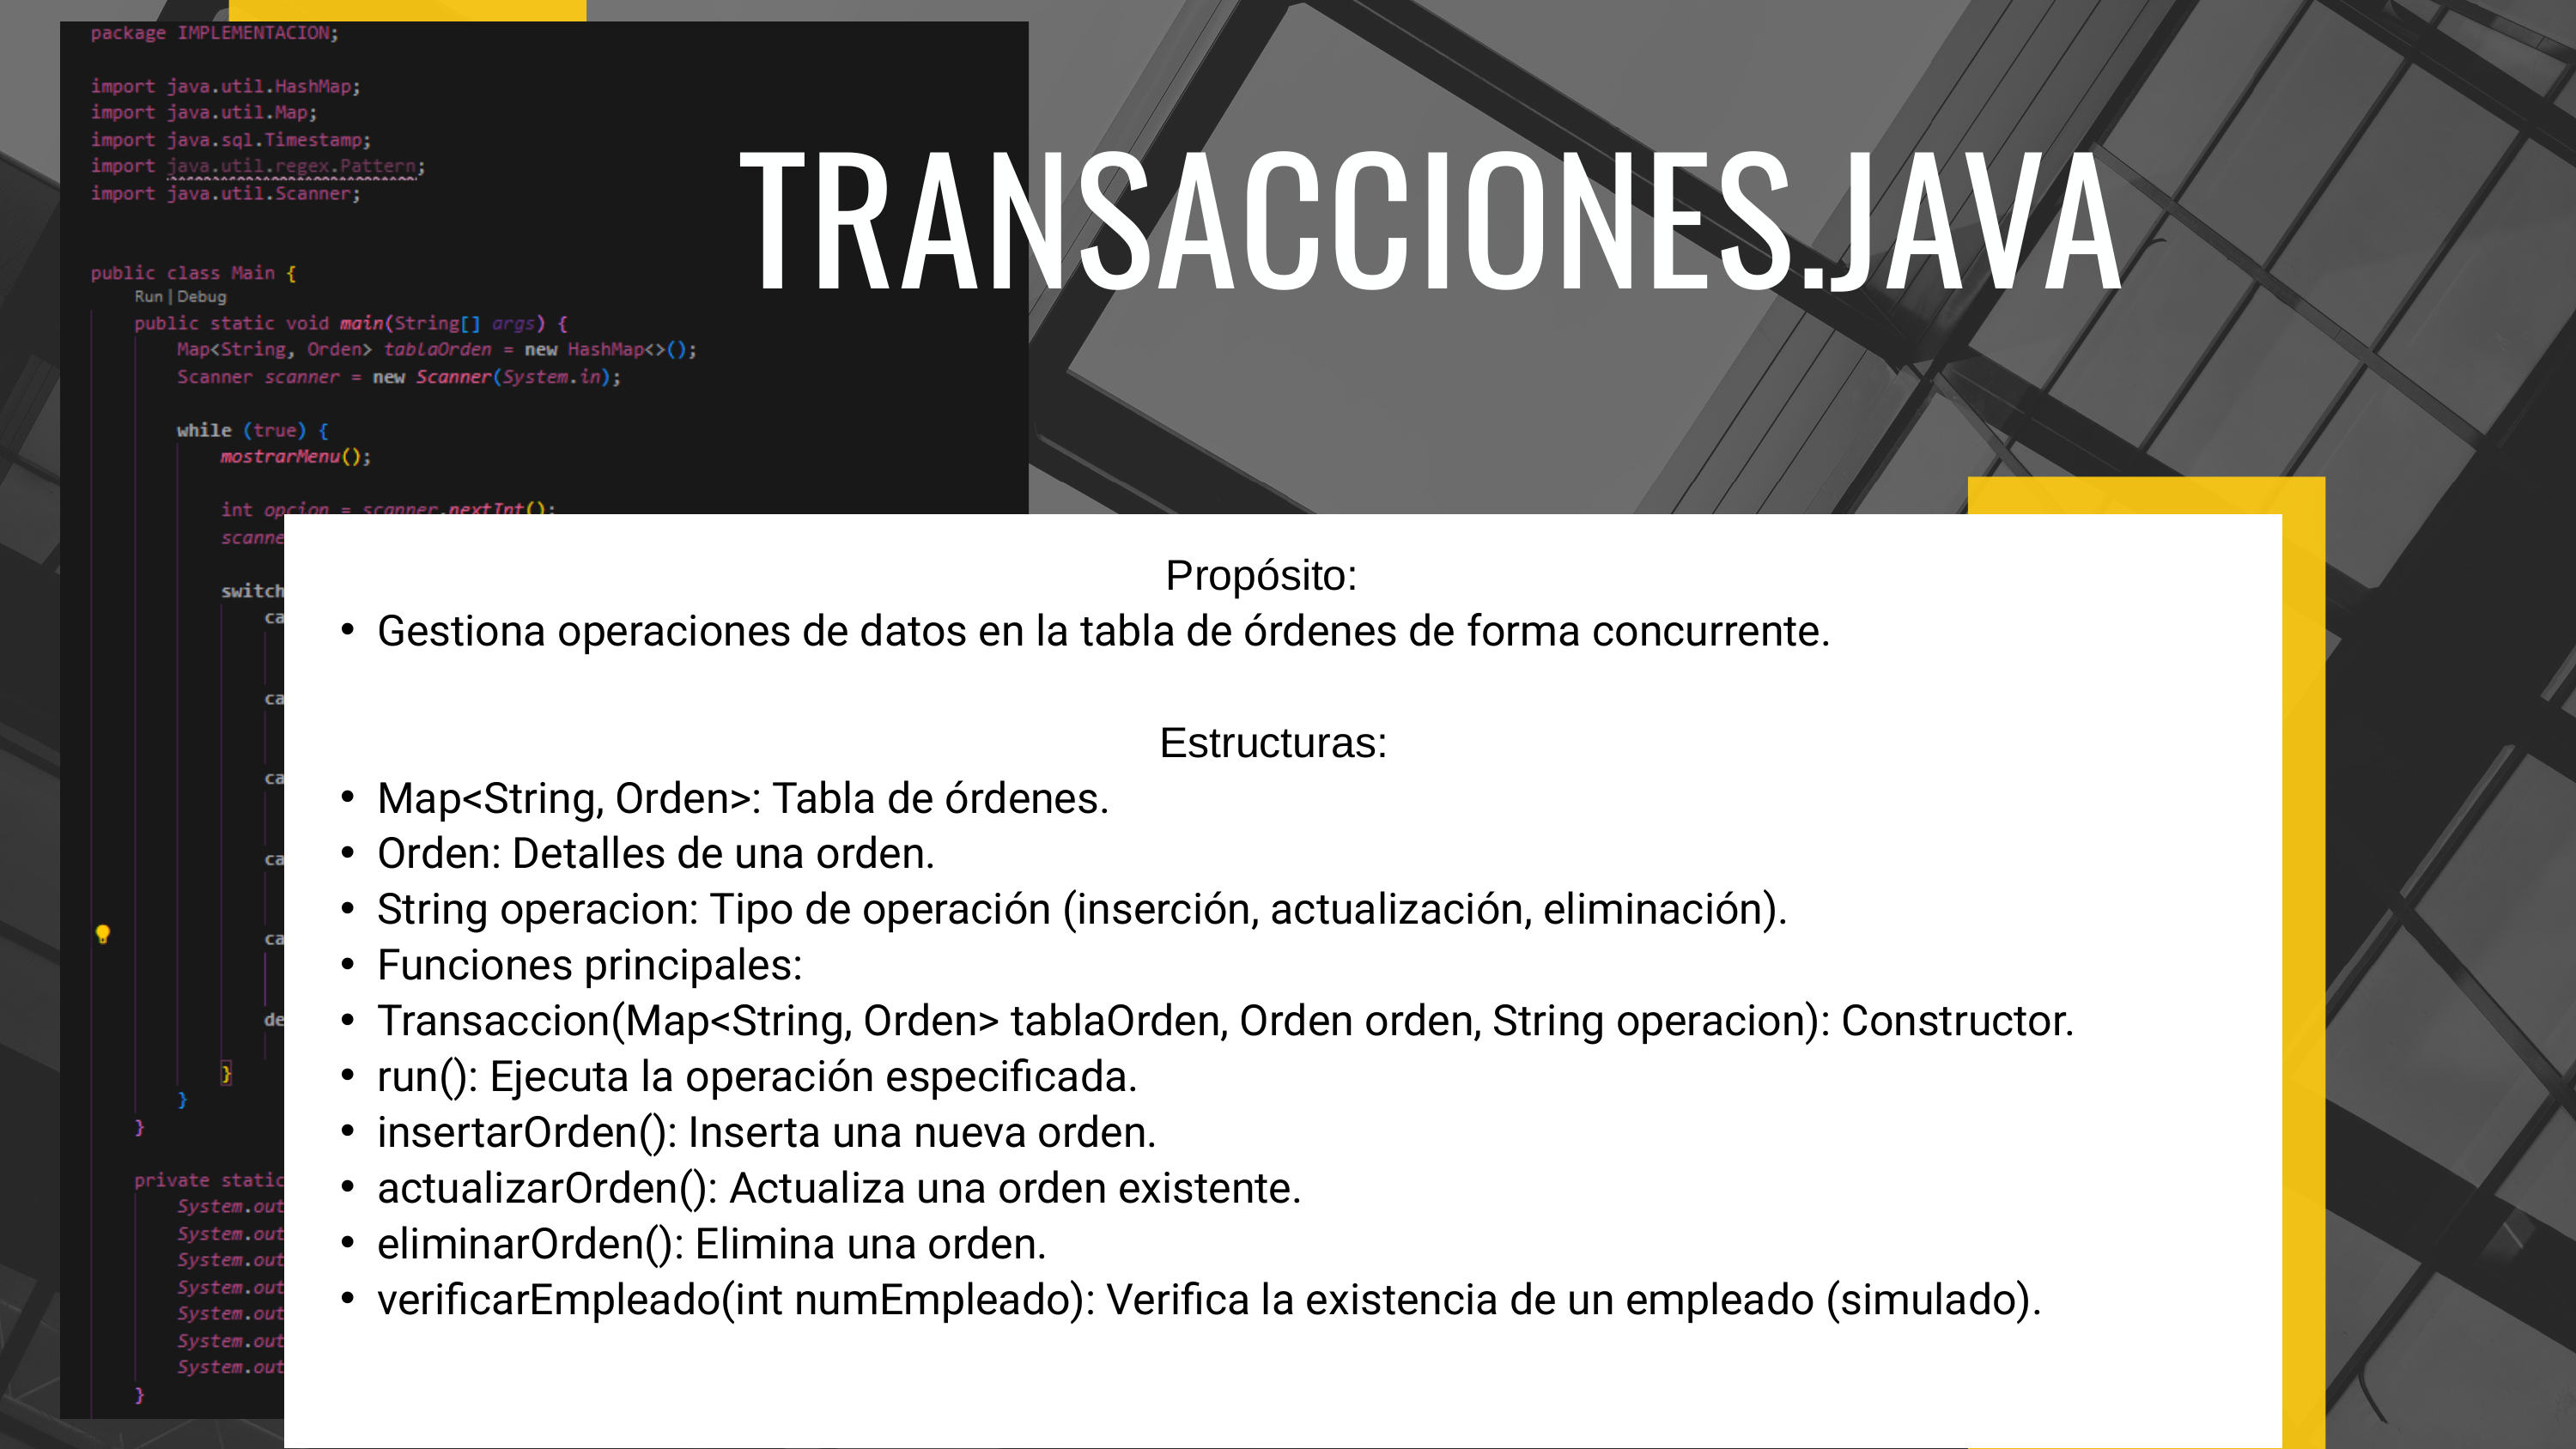

TRANSACCIONES.JAVA

Propósito:
Gestiona operaciones de datos en la tabla de órdenes de forma concurrente.

 Estructuras:
Map<String, Orden>: Tabla de órdenes.
Orden: Detalles de una orden.
String operacion: Tipo de operación (inserción, actualización, eliminación).
Funciones principales:
Transaccion(Map<String, Orden> tablaOrden, Orden orden, String operacion): Constructor.
run(): Ejecuta la operación especificada.
insertarOrden(): Inserta una nueva orden.
actualizarOrden(): Actualiza una orden existente.
eliminarOrden(): Elimina una orden.
verificarEmpleado(int numEmpleado): Verifica la existencia de un empleado (simulado).